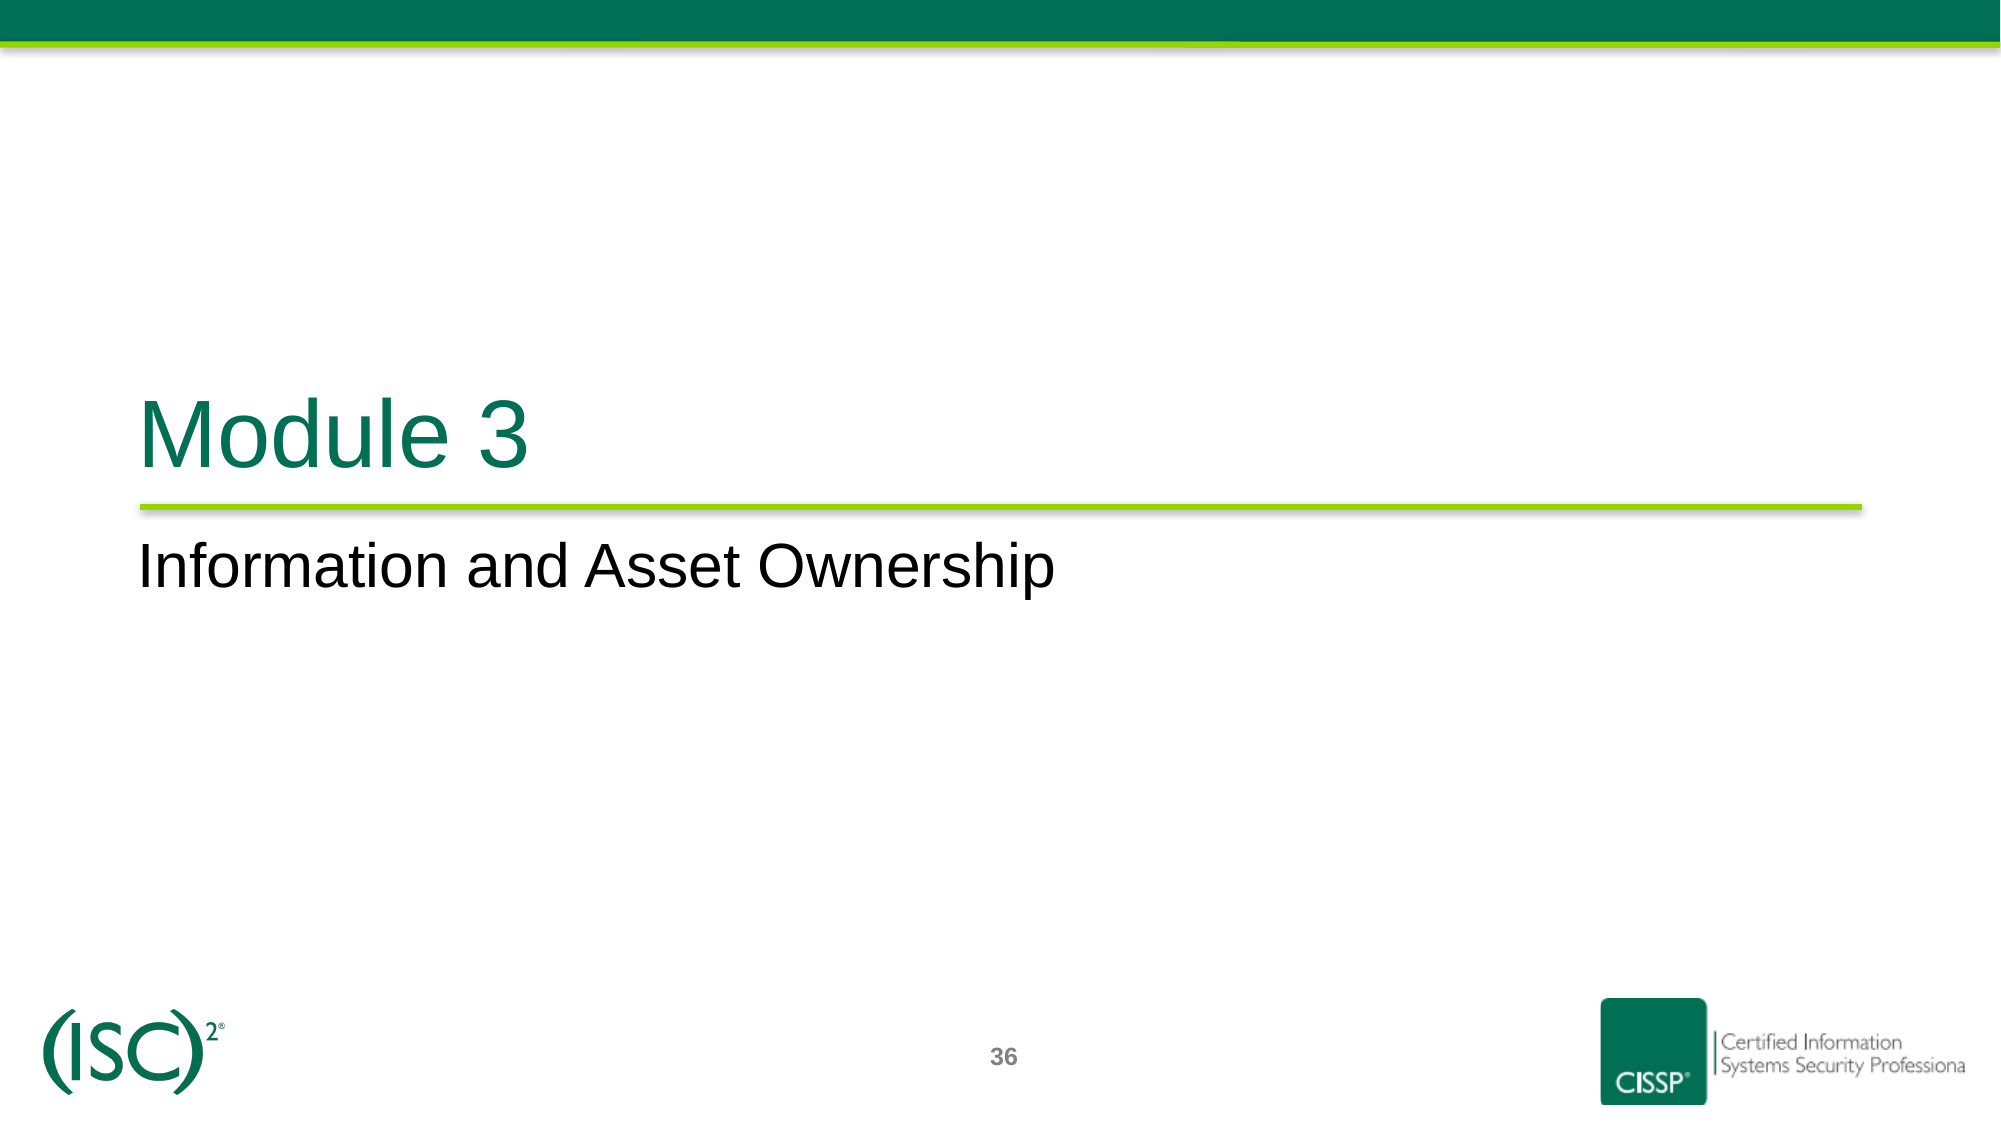

Module 3
# Information and Asset Ownership